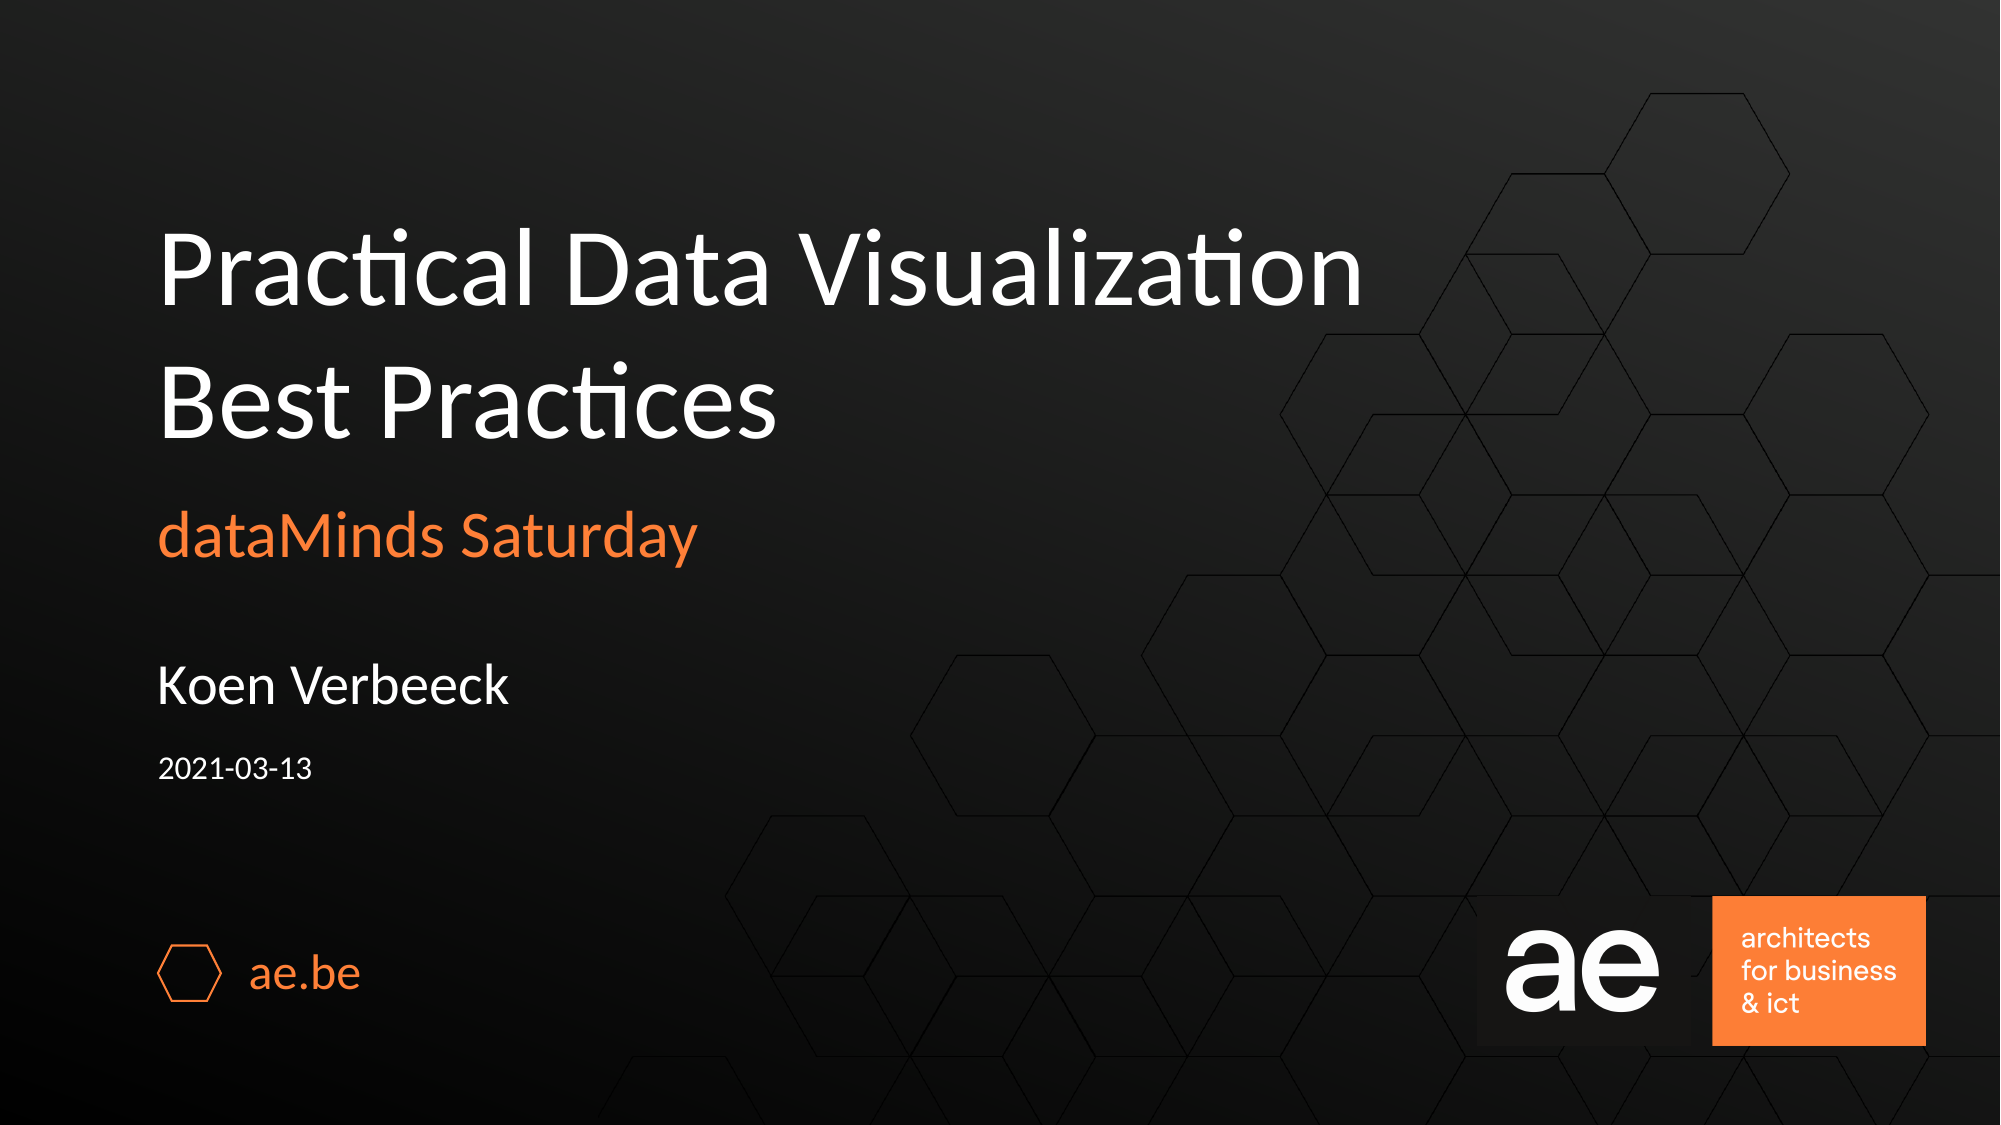

# Practical Data Visualization Best Practices
dataMinds Saturday
Koen Verbeeck
2021-03-13